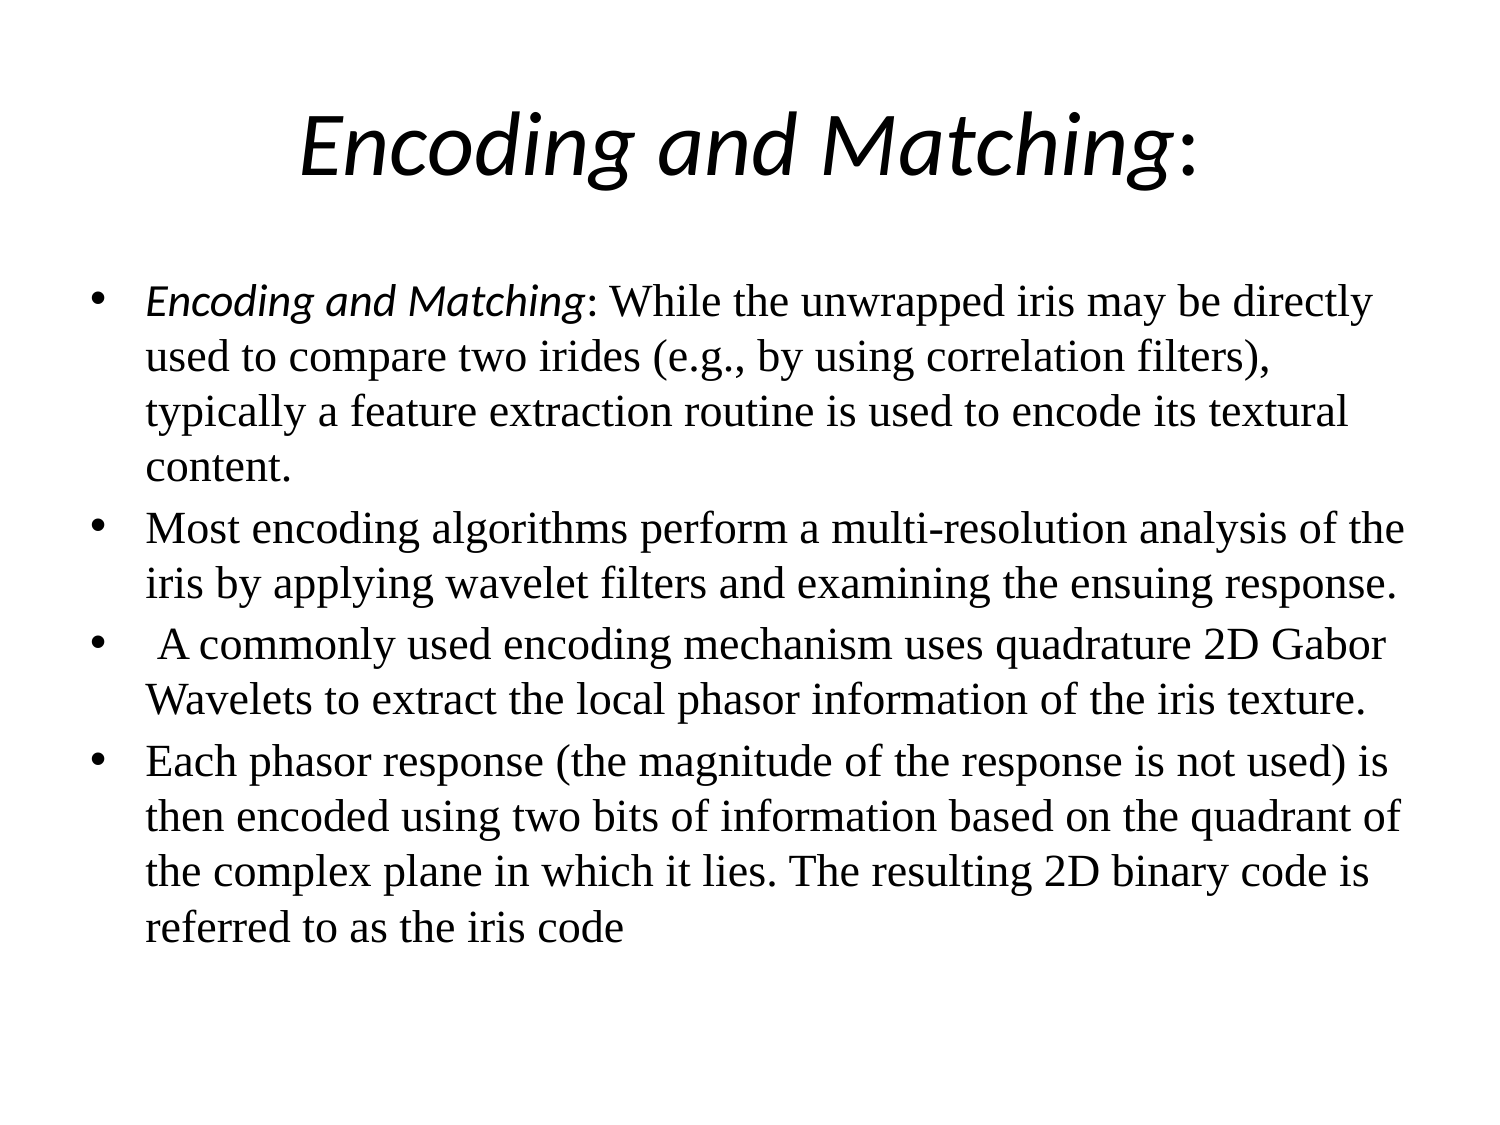

# Encoding and Matching:
Encoding and Matching: While the unwrapped iris may be directly used to compare two irides (e.g., by using correlation filters), typically a feature extraction routine is used to encode its textural content.
Most encoding algorithms perform a multi-resolution analysis of the iris by applying wavelet filters and examining the ensuing response.
 A commonly used encoding mechanism uses quadrature 2D Gabor Wavelets to extract the local phasor information of the iris texture.
Each phasor response (the magnitude of the response is not used) is then encoded using two bits of information based on the quadrant of the complex plane in which it lies. The resulting 2D binary code is referred to as the iris code